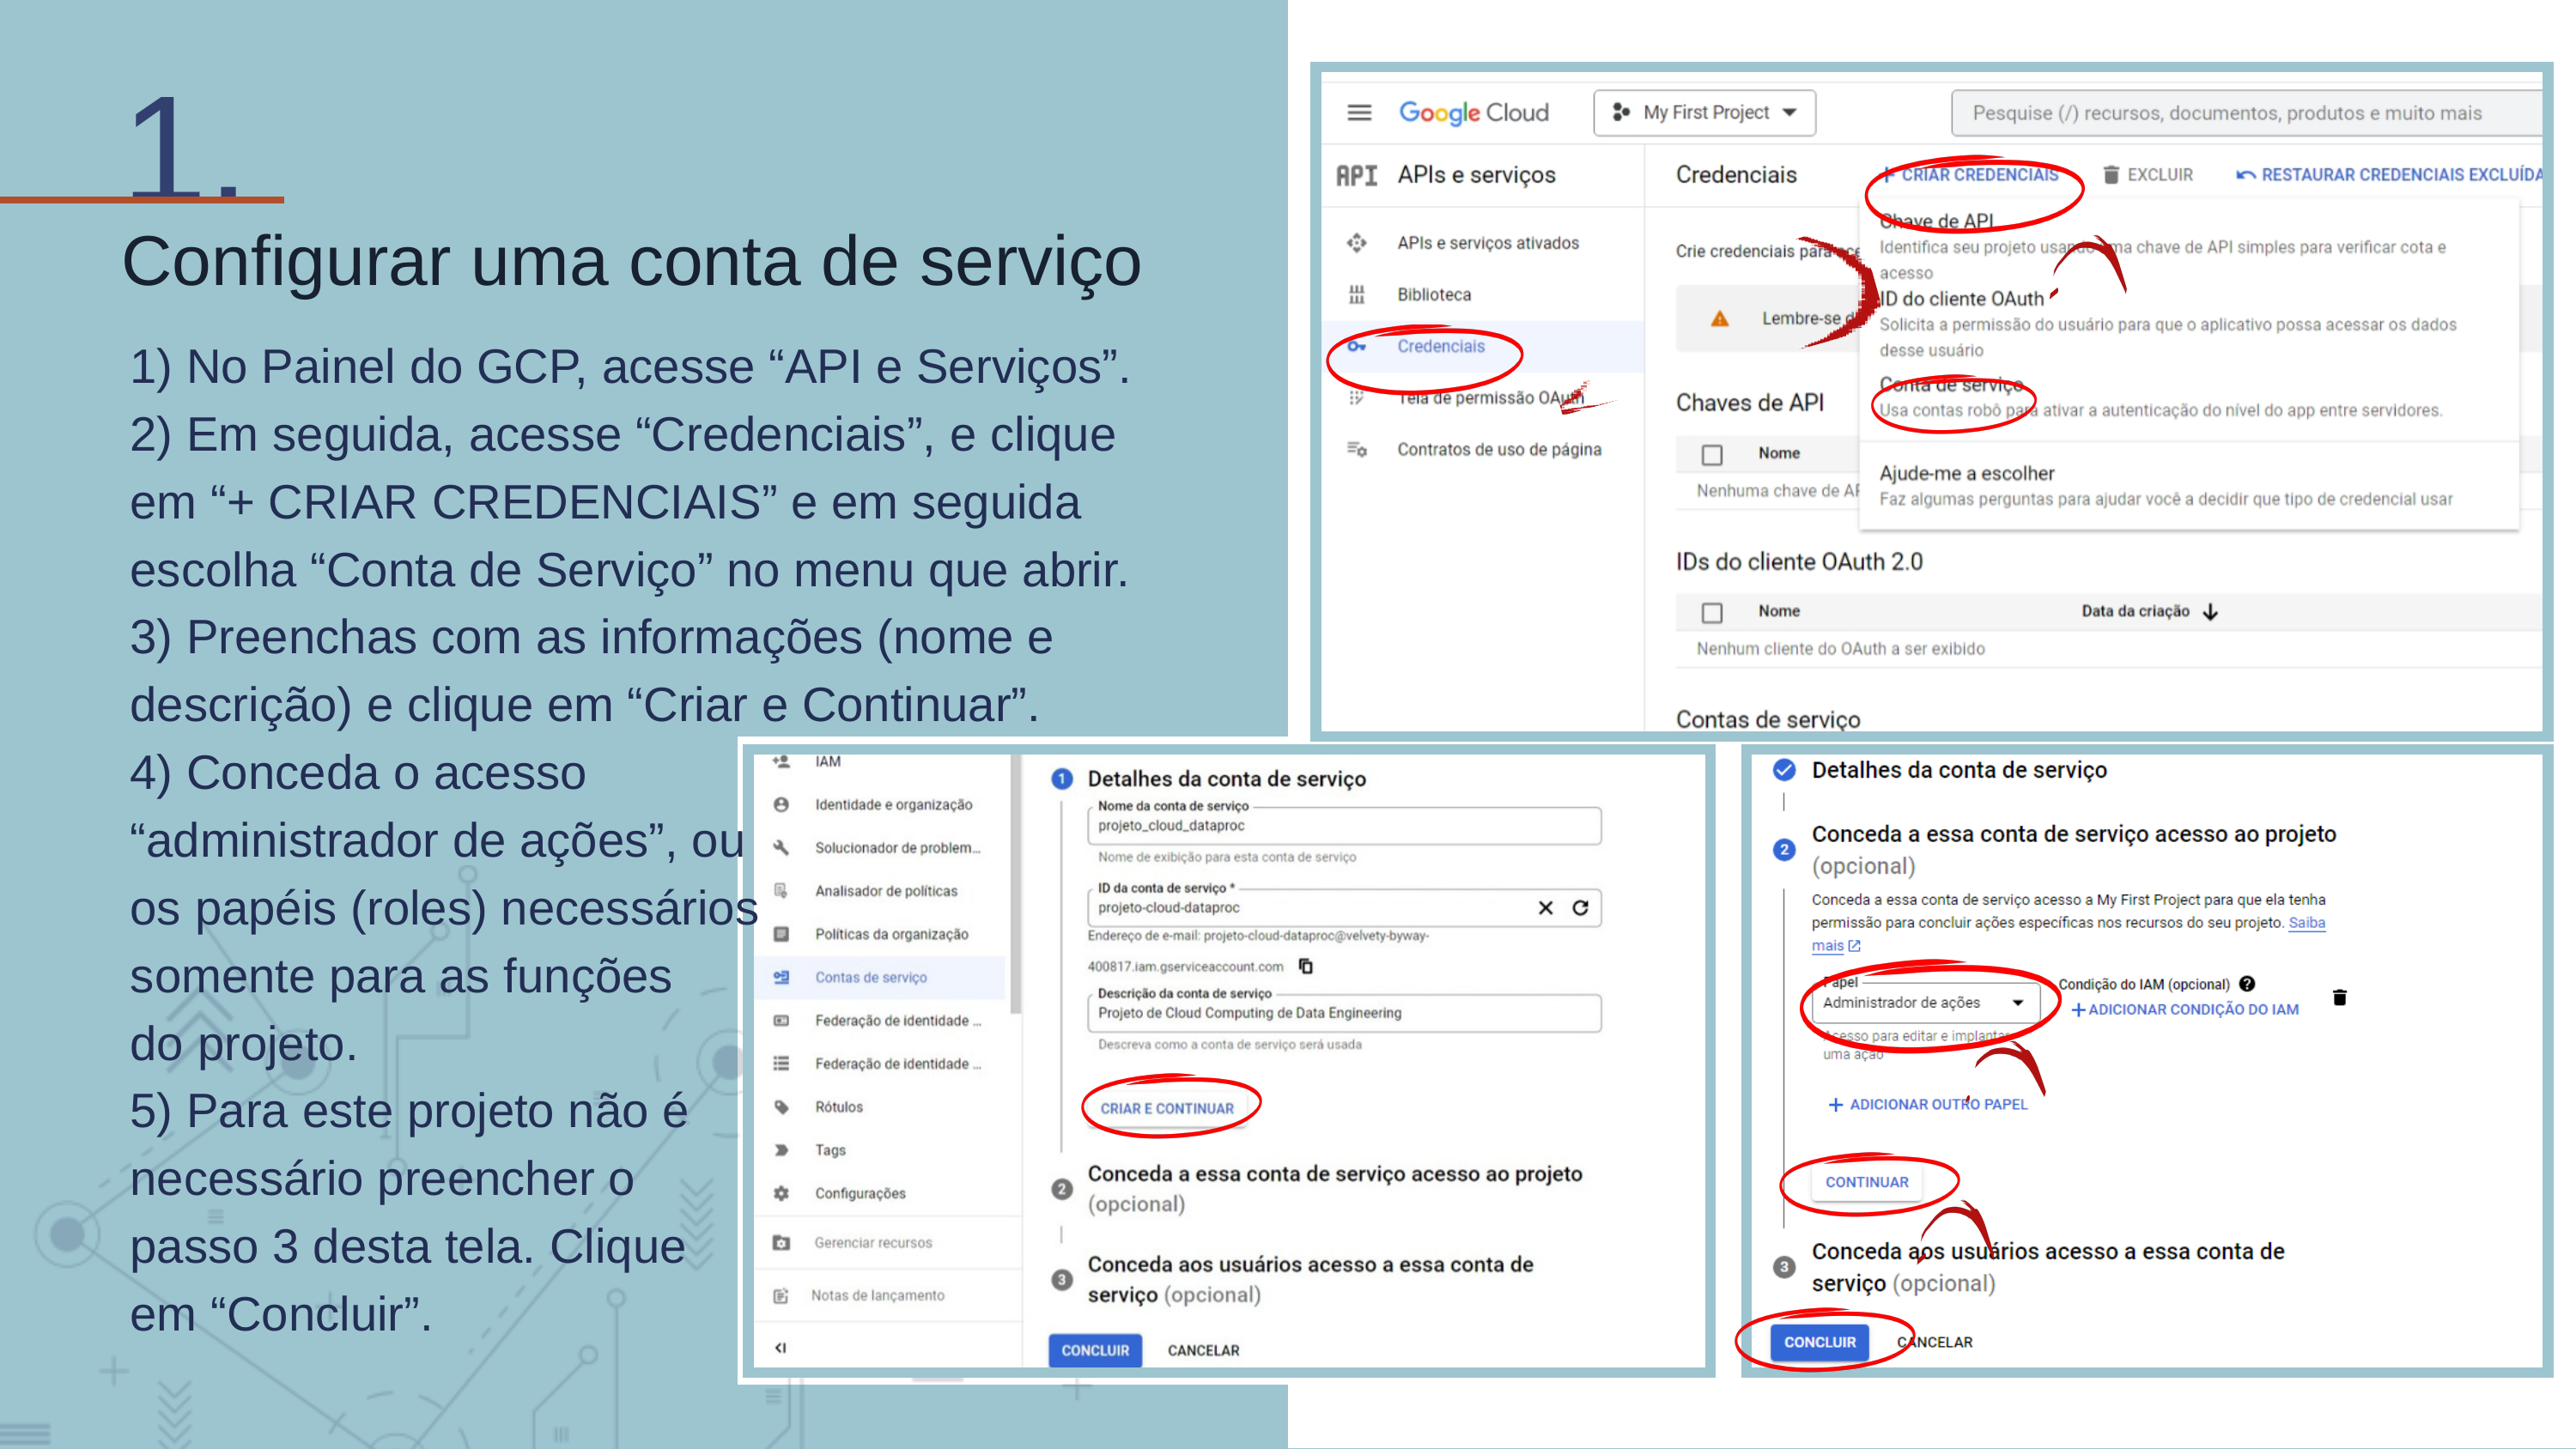

1.

Configurar uma conta de serviço

1) No Painel do GCP, acesse “API e Serviços”.
2) Em seguida, acesse “Credenciais”, e clique em “+ CRIAR CREDENCIAIS” e em seguida escolha “Conta de Serviço” no menu que abrir.
3) Preenchas com as informações (nome e descrição) e clique em “Criar e Continuar”.
4) Conceda o acesso
“administrador de ações”, ou
os papéis (roles) necessários
somente para as funções
do projeto.
5) Para este projeto não é
necessário preencher o
passo 3 desta tela. Clique
em “Concluir”.